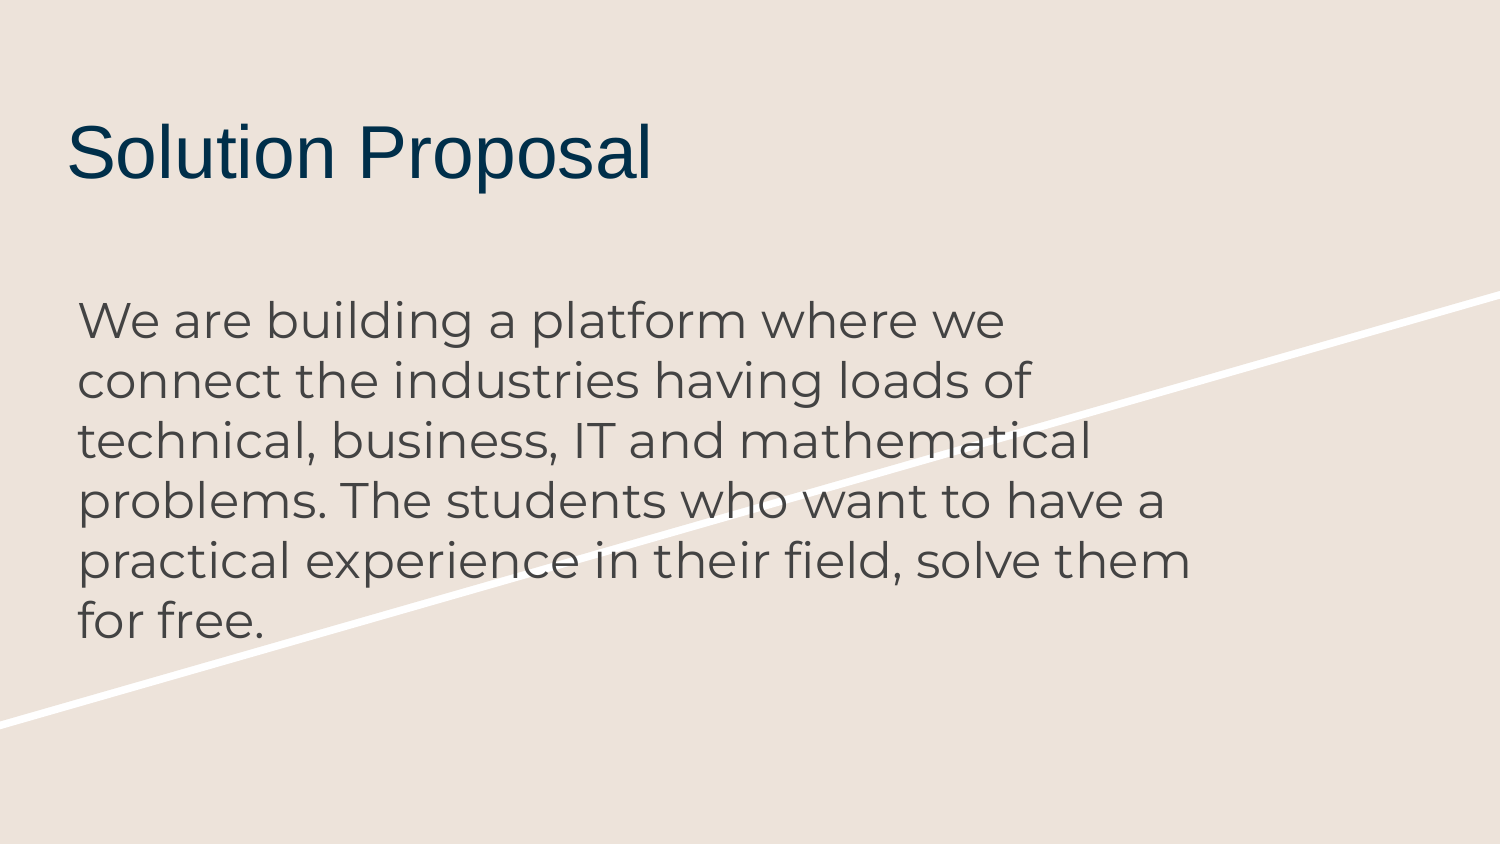

# Solution Proposal
We are building a platform where we connect the industries having loads of technical, business, IT and mathematical problems. The students who want to have a practical experience in their field, solve them for free.